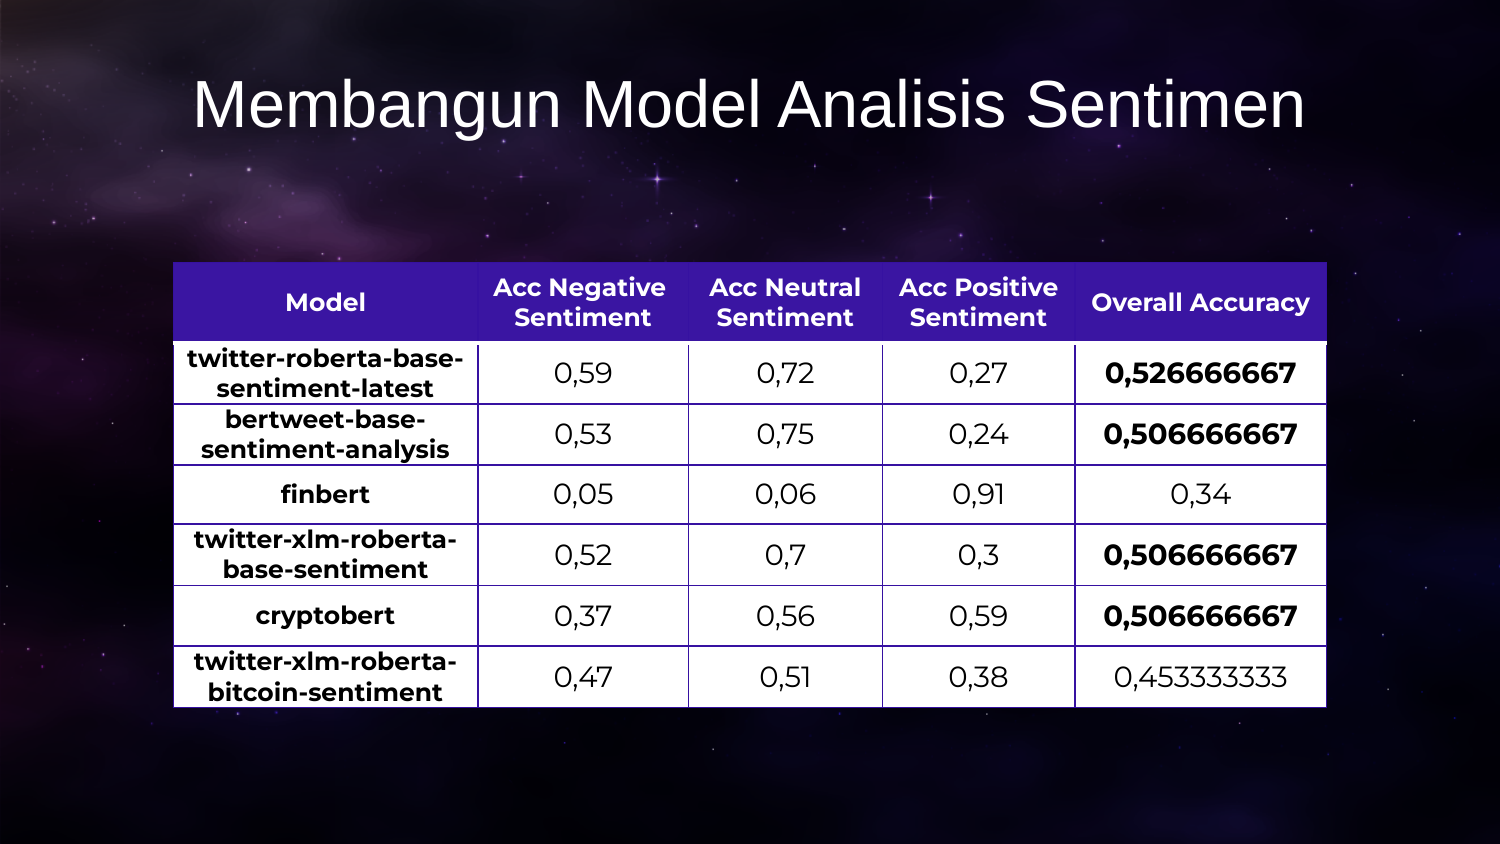

# Membangun Model Analisis Sentimen
| Model | Acc Negative Sentiment | Acc Neutral Sentiment | Acc Positive Sentiment | Overall Accuracy |
| --- | --- | --- | --- | --- |
| twitter-roberta-base-sentiment-latest | 0,59 | 0,72 | 0,27 | 0,526666667 |
| bertweet-base-sentiment-analysis | 0,53 | 0,75 | 0,24 | 0,506666667 |
| finbert | 0,05 | 0,06 | 0,91 | 0,34 |
| twitter-xlm-roberta-base-sentiment | 0,52 | 0,7 | 0,3 | 0,506666667 |
| cryptobert | 0,37 | 0,56 | 0,59 | 0,506666667 |
| twitter-xlm-roberta-bitcoin-sentiment | 0,47 | 0,51 | 0,38 | 0,453333333 |